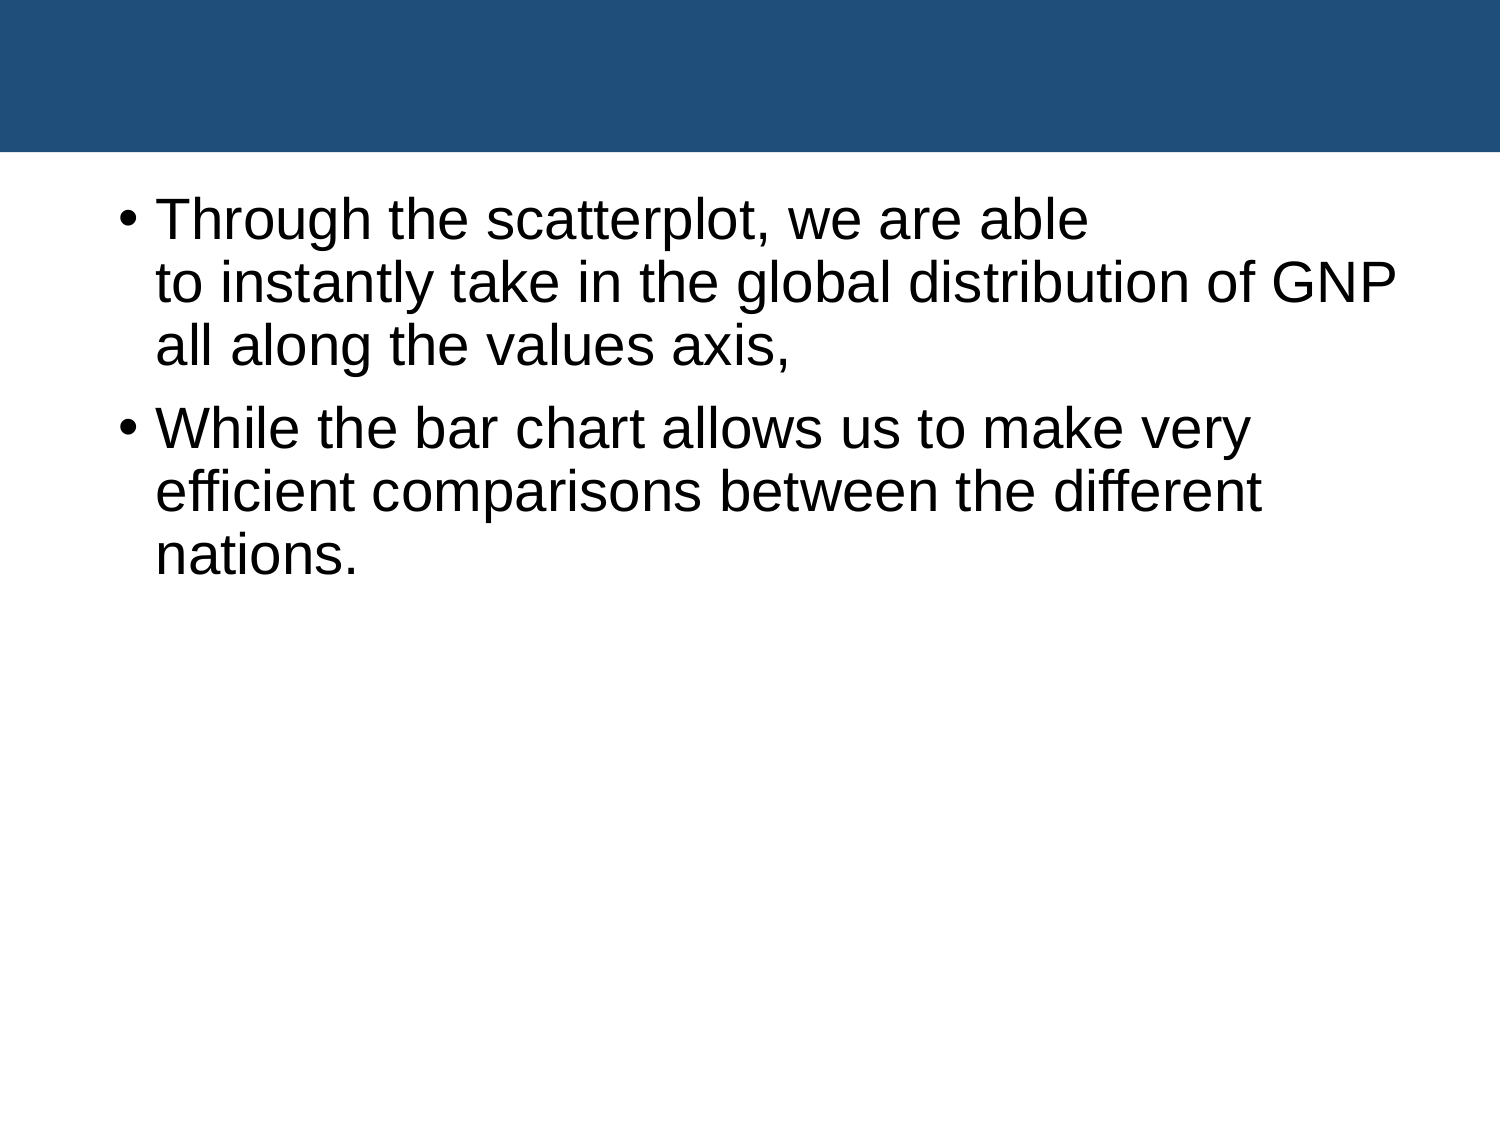

#
Through the scatterplot, we are able
to instantly take in the global distribution of GNP all along the values axis,
While the bar chart allows us to make very efficient comparisons between the different
nations.